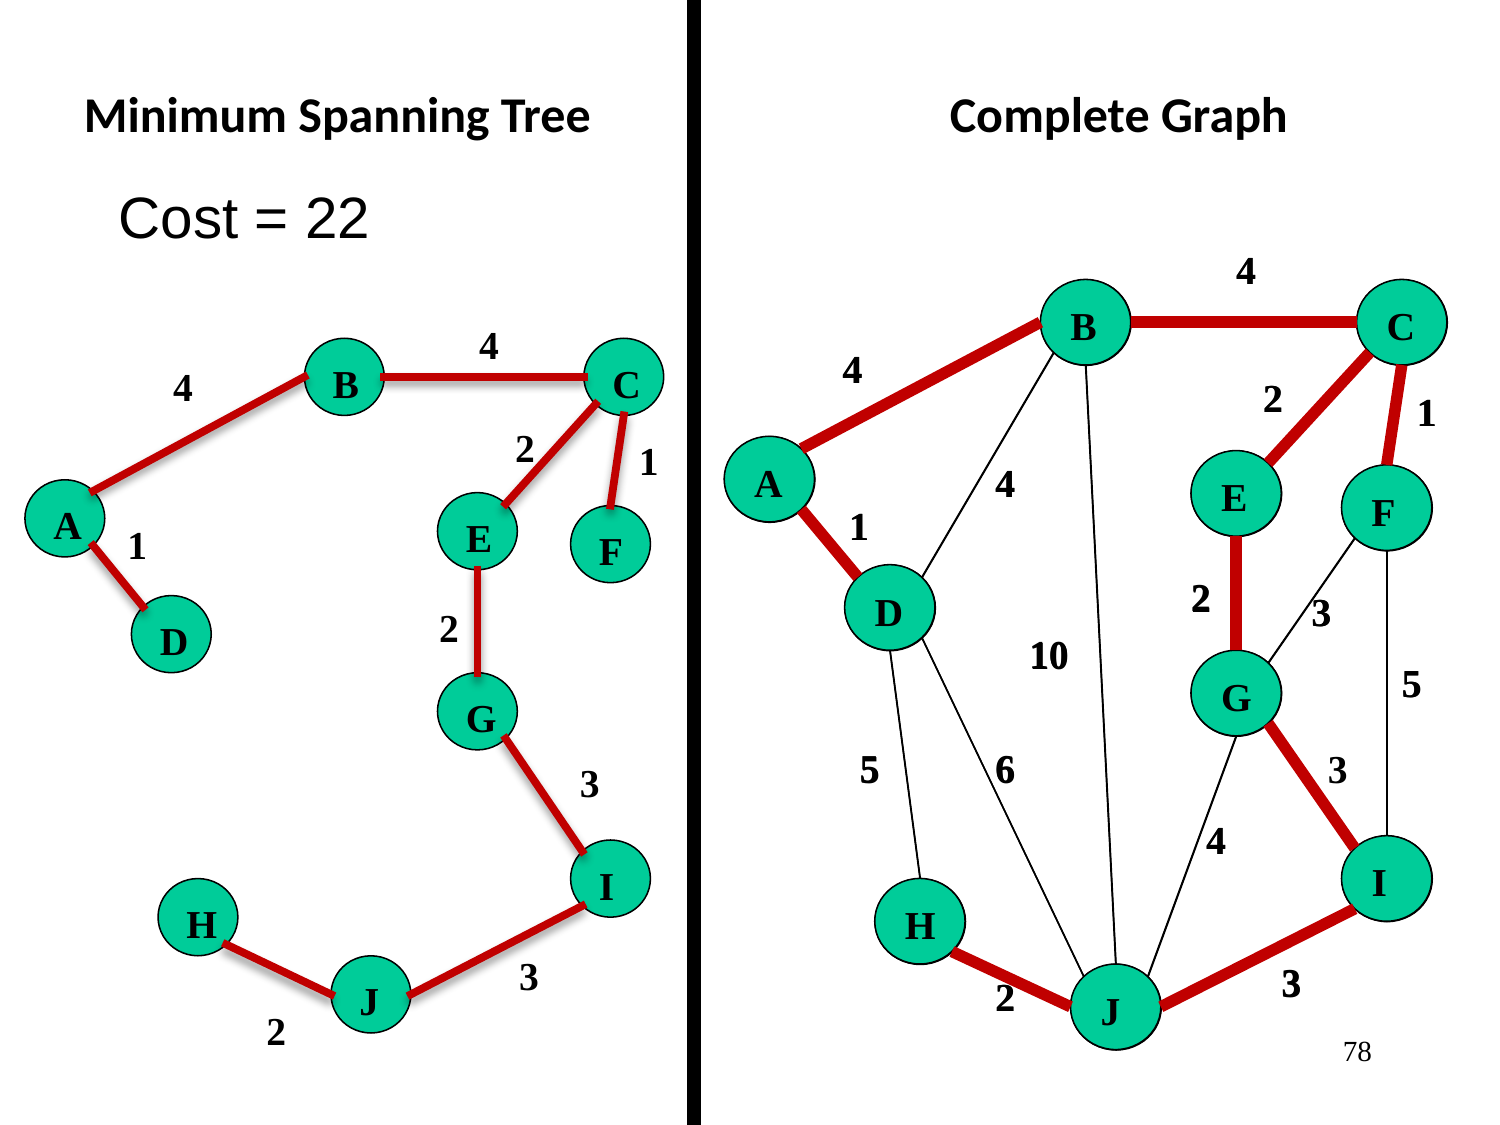

Minimum Spanning Tree
Complete Graph
Cost = 22
4

B
C
4
2
1

A
4

E

F
1

2
D
3
10

5
G
5
6
4

I

H
3
2

J
4

B
C
4
2
1

A
4

E

F
1

2
D
3
10

5
G
5
6
3
4

I

H
3
2

J
4

B
C
4
2
1

A

E

1
F

2
D

G
3

I

H
3

J
2
78